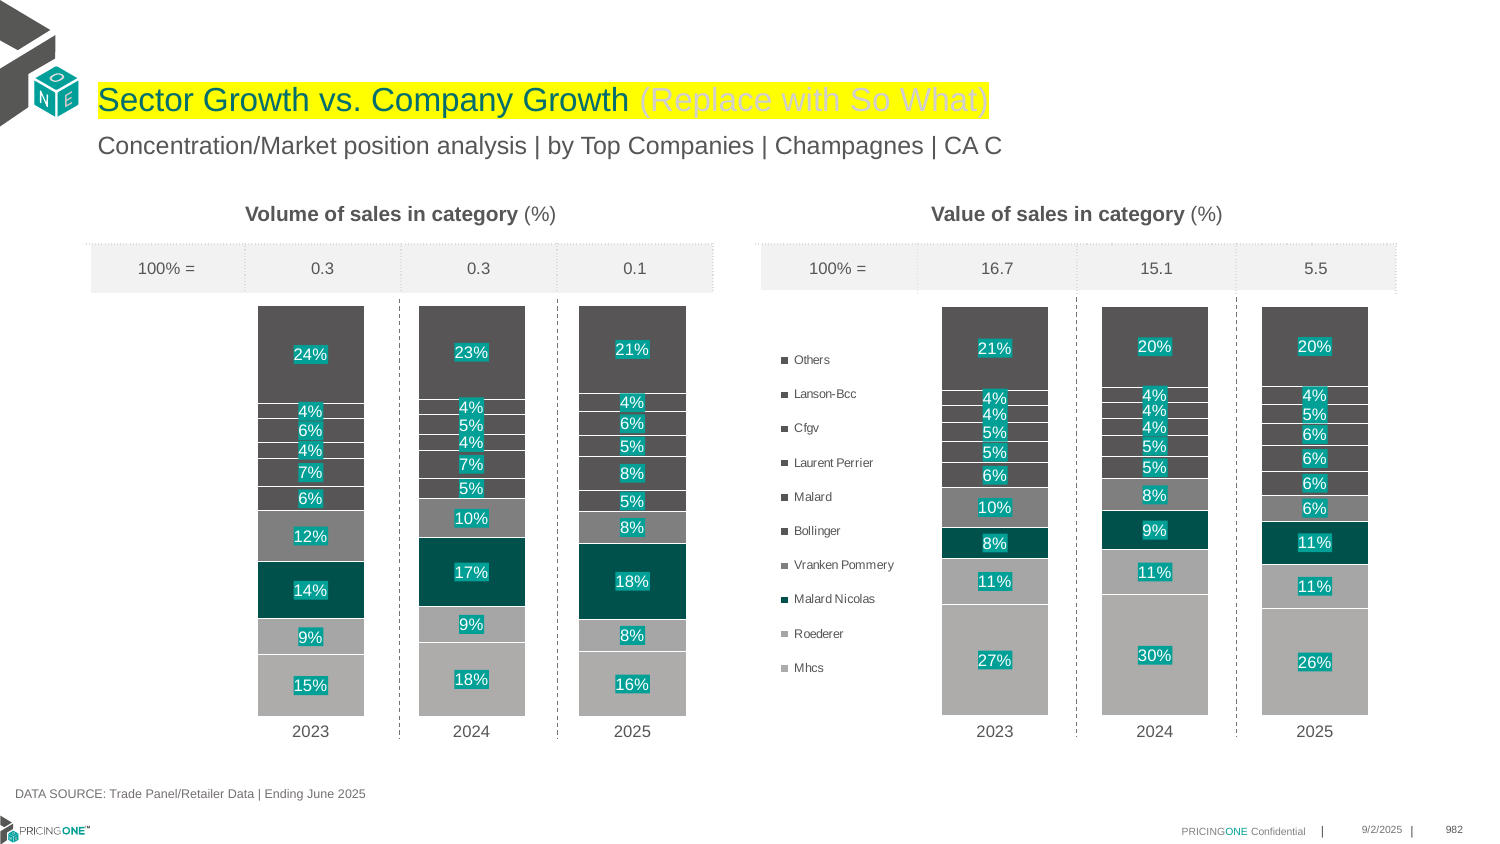

# Sector Growth vs. Company Growth (Replace with So What)
Concentration/Market position analysis | by Top Companies | Champagnes | CA C
| Volume of sales in category (%) |  |  |  |
| --- | --- | --- | --- |
| 100% = | 0.3 | 0.3 | 0.1 |
| Value of sales in category (%) |  |  |  |
| --- | --- | --- | --- |
| 100% = | 16.7 | 15.1 | 5.5 |

### Chart

| Category | Mhcs | Roederer | Malard Nicolas | Vranken Pommery | Bollinger | Malard | Laurent Perrier | Cfgv | Lanson-Bcc | Others |
|---|---|---|---|---|---|---|---|---|---|---|
| 2023 | 0.14959197377517705 | 0.08760572791415407 | 0.13912916916135476 | 0.12463406646841477 | 0.05710051635908954 | 0.07025593019063277 | 0.03802400854754572 | 0.057470998217056056 | 0.03718380861965737 | 0.23900380074691788 |
| 2024 | 0.1800960243530294 | 0.08750750773156456 | 0.1669495666966354 | 0.09512529051656923 | 0.04948201315391876 | 0.06892936949977058 | 0.036708610482098954 | 0.049564085250525074 | 0.037559175846928076 | 0.22807835646895996 |
| 2025 | 0.15726370884304058 | 0.07918974296553263 | 0.18463067778386383 | 0.07724220477552593 | 0.05176191345627168 | 0.08260807822611729 | 0.04983466212241089 | 0.05868987483009758 | 0.04385003955936948 | 0.21492909743777008 |

### Chart

| Category | Mhcs | Roederer | Malard Nicolas | Vranken Pommery | Bollinger | Malard | Laurent Perrier | Cfgv | Lanson-Bcc | Others |
|---|---|---|---|---|---|---|---|---|---|---|
| 2023 | 0.27219541330751257 | 0.11101378361466349 | 0.07692945250173659 | 0.0963134978194601 | 0.06156239893833827 | 0.05088574267524212 | 0.04593246545485163 | 0.041674659906578364 | 0.03842711217677012 | 0.20506547360484673 |
| 2024 | 0.2954829289115649 | 0.11083612408462486 | 0.09359357830451978 | 0.07840030396488236 | 0.05404328888783456 | 0.051381144410023394 | 0.042816427594938165 | 0.037011527963583056 | 0.038181745050780196 | 0.1982529308272487 |
| 2025 | 0.26241909628985083 | 0.10694433650423339 | 0.1058904365295822 | 0.06300066604154153 | 0.05836234403043018 | 0.06240435185877886 | 0.05507026847212104 | 0.04508509279912492 | 0.044057885329000554 | 0.1967655221453365 |
DATA SOURCE: Trade Panel/Retailer Data | Ending June 2025

9/2/2025
982